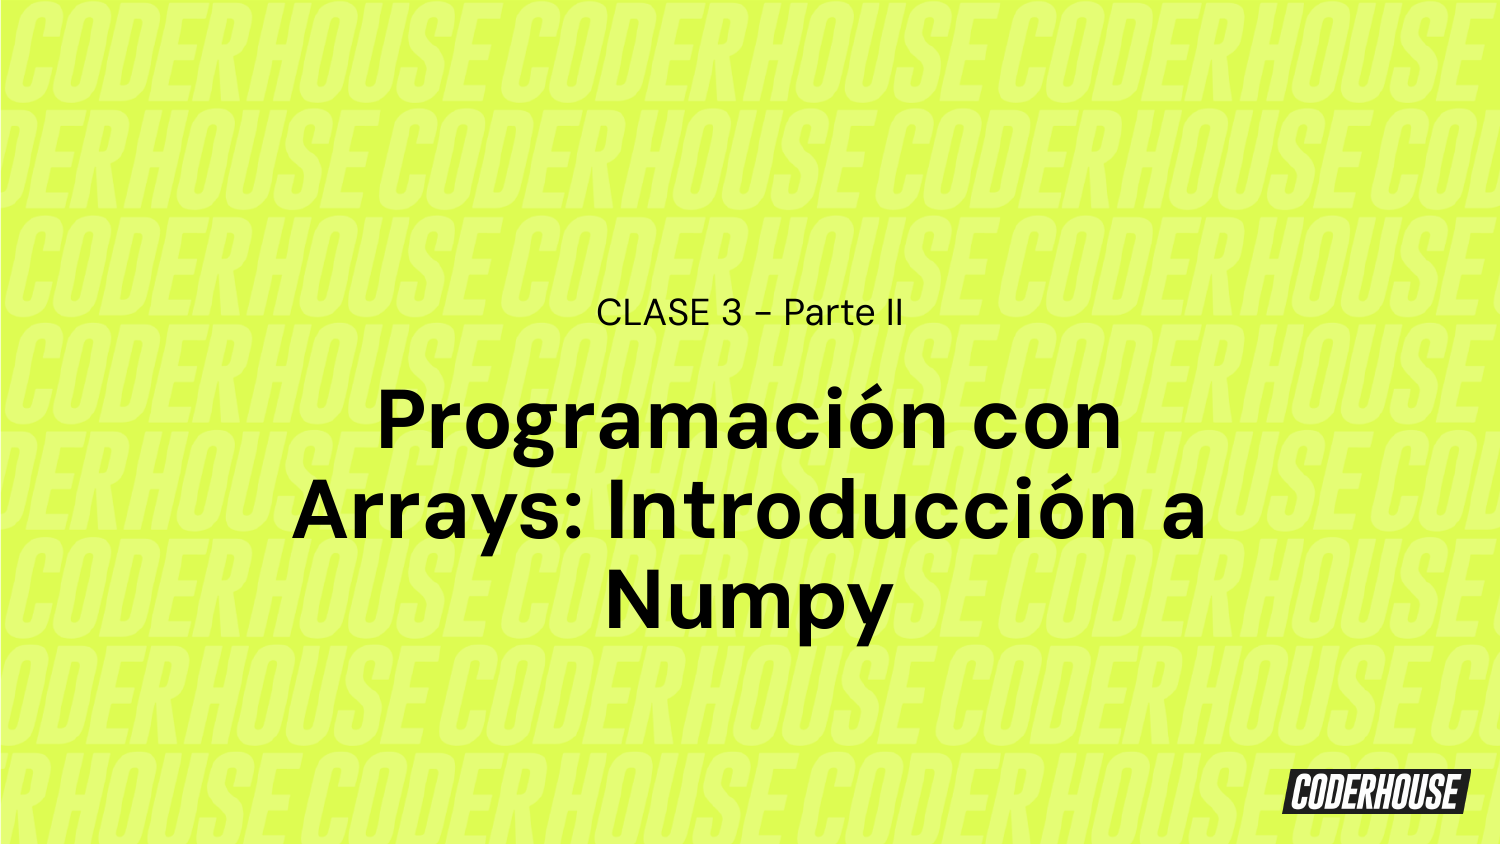

CLASE 3 - Parte II
Programación con Arrays: Introducción a Numpy